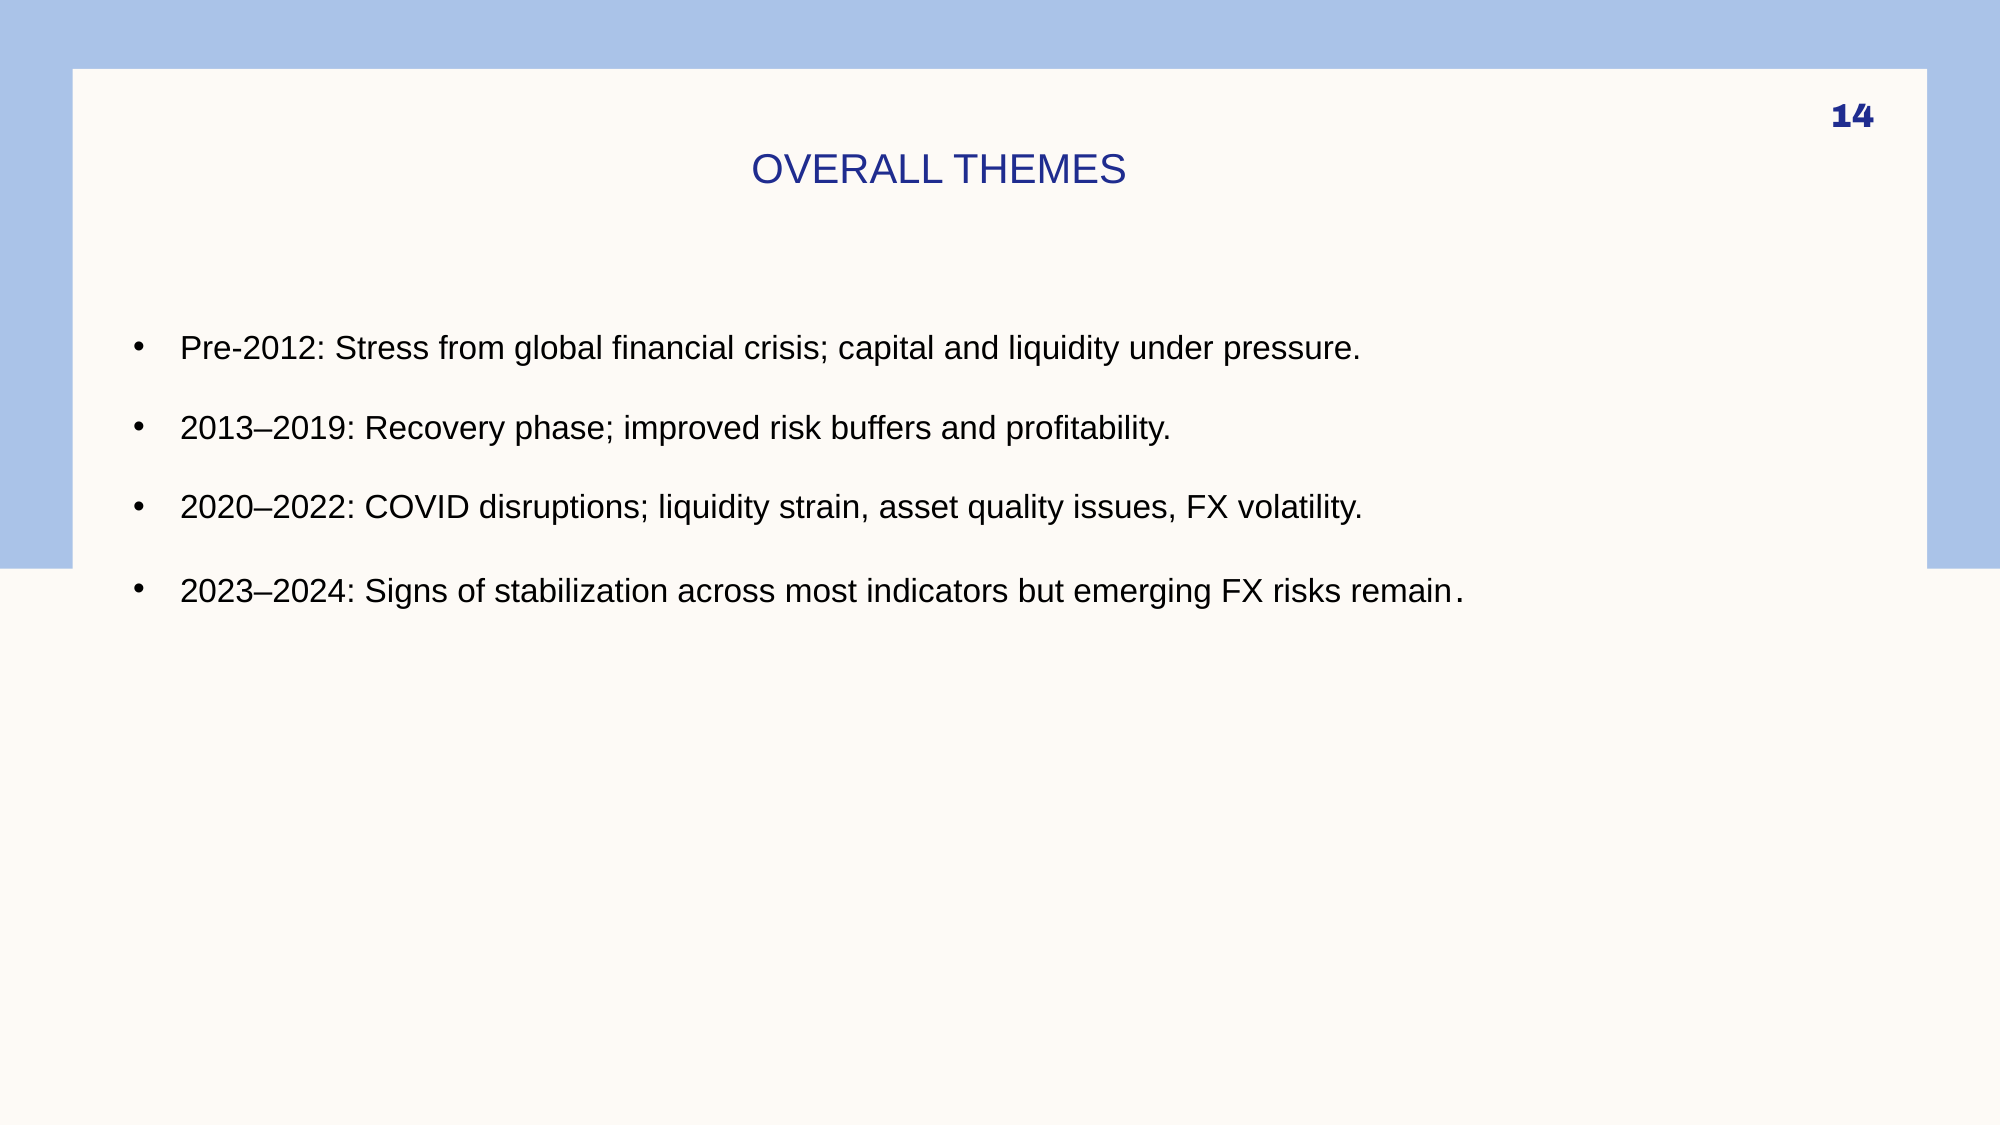

14
# Overall Themes
Pre-2012: Stress from global financial crisis; capital and liquidity under pressure.

2013–2019: Recovery phase; improved risk buffers and profitability.

2020–2022: COVID disruptions; liquidity strain, asset quality issues, FX volatility.

2023–2024: Signs of stabilization across most indicators but emerging FX risks remain.